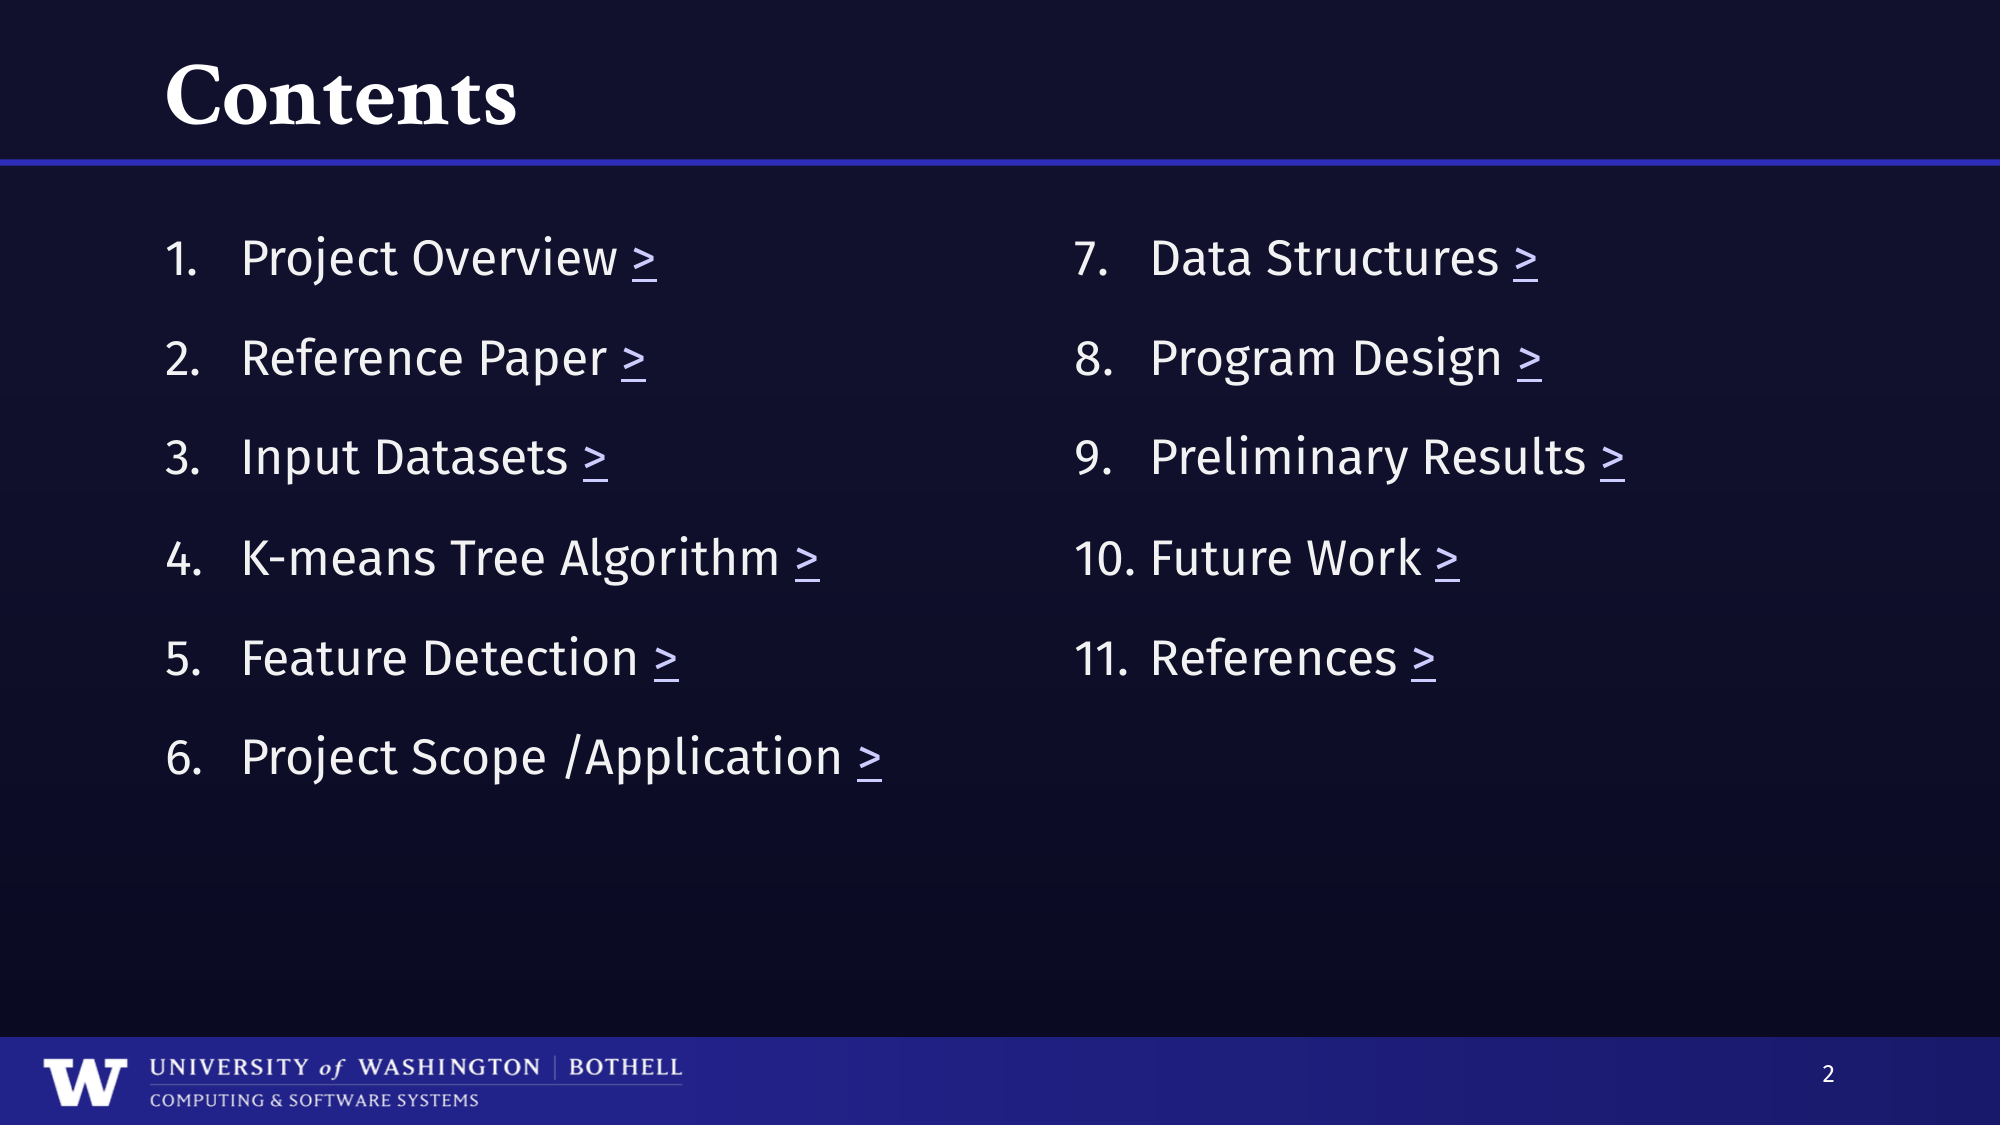

# Contents
Project Overview >
Reference Paper >
Input Datasets >
K-means Tree Algorithm >
Feature Detection >
Project Scope /Application >
Data Structures >
Program Design >
Preliminary Results >
Future Work >
References >
2